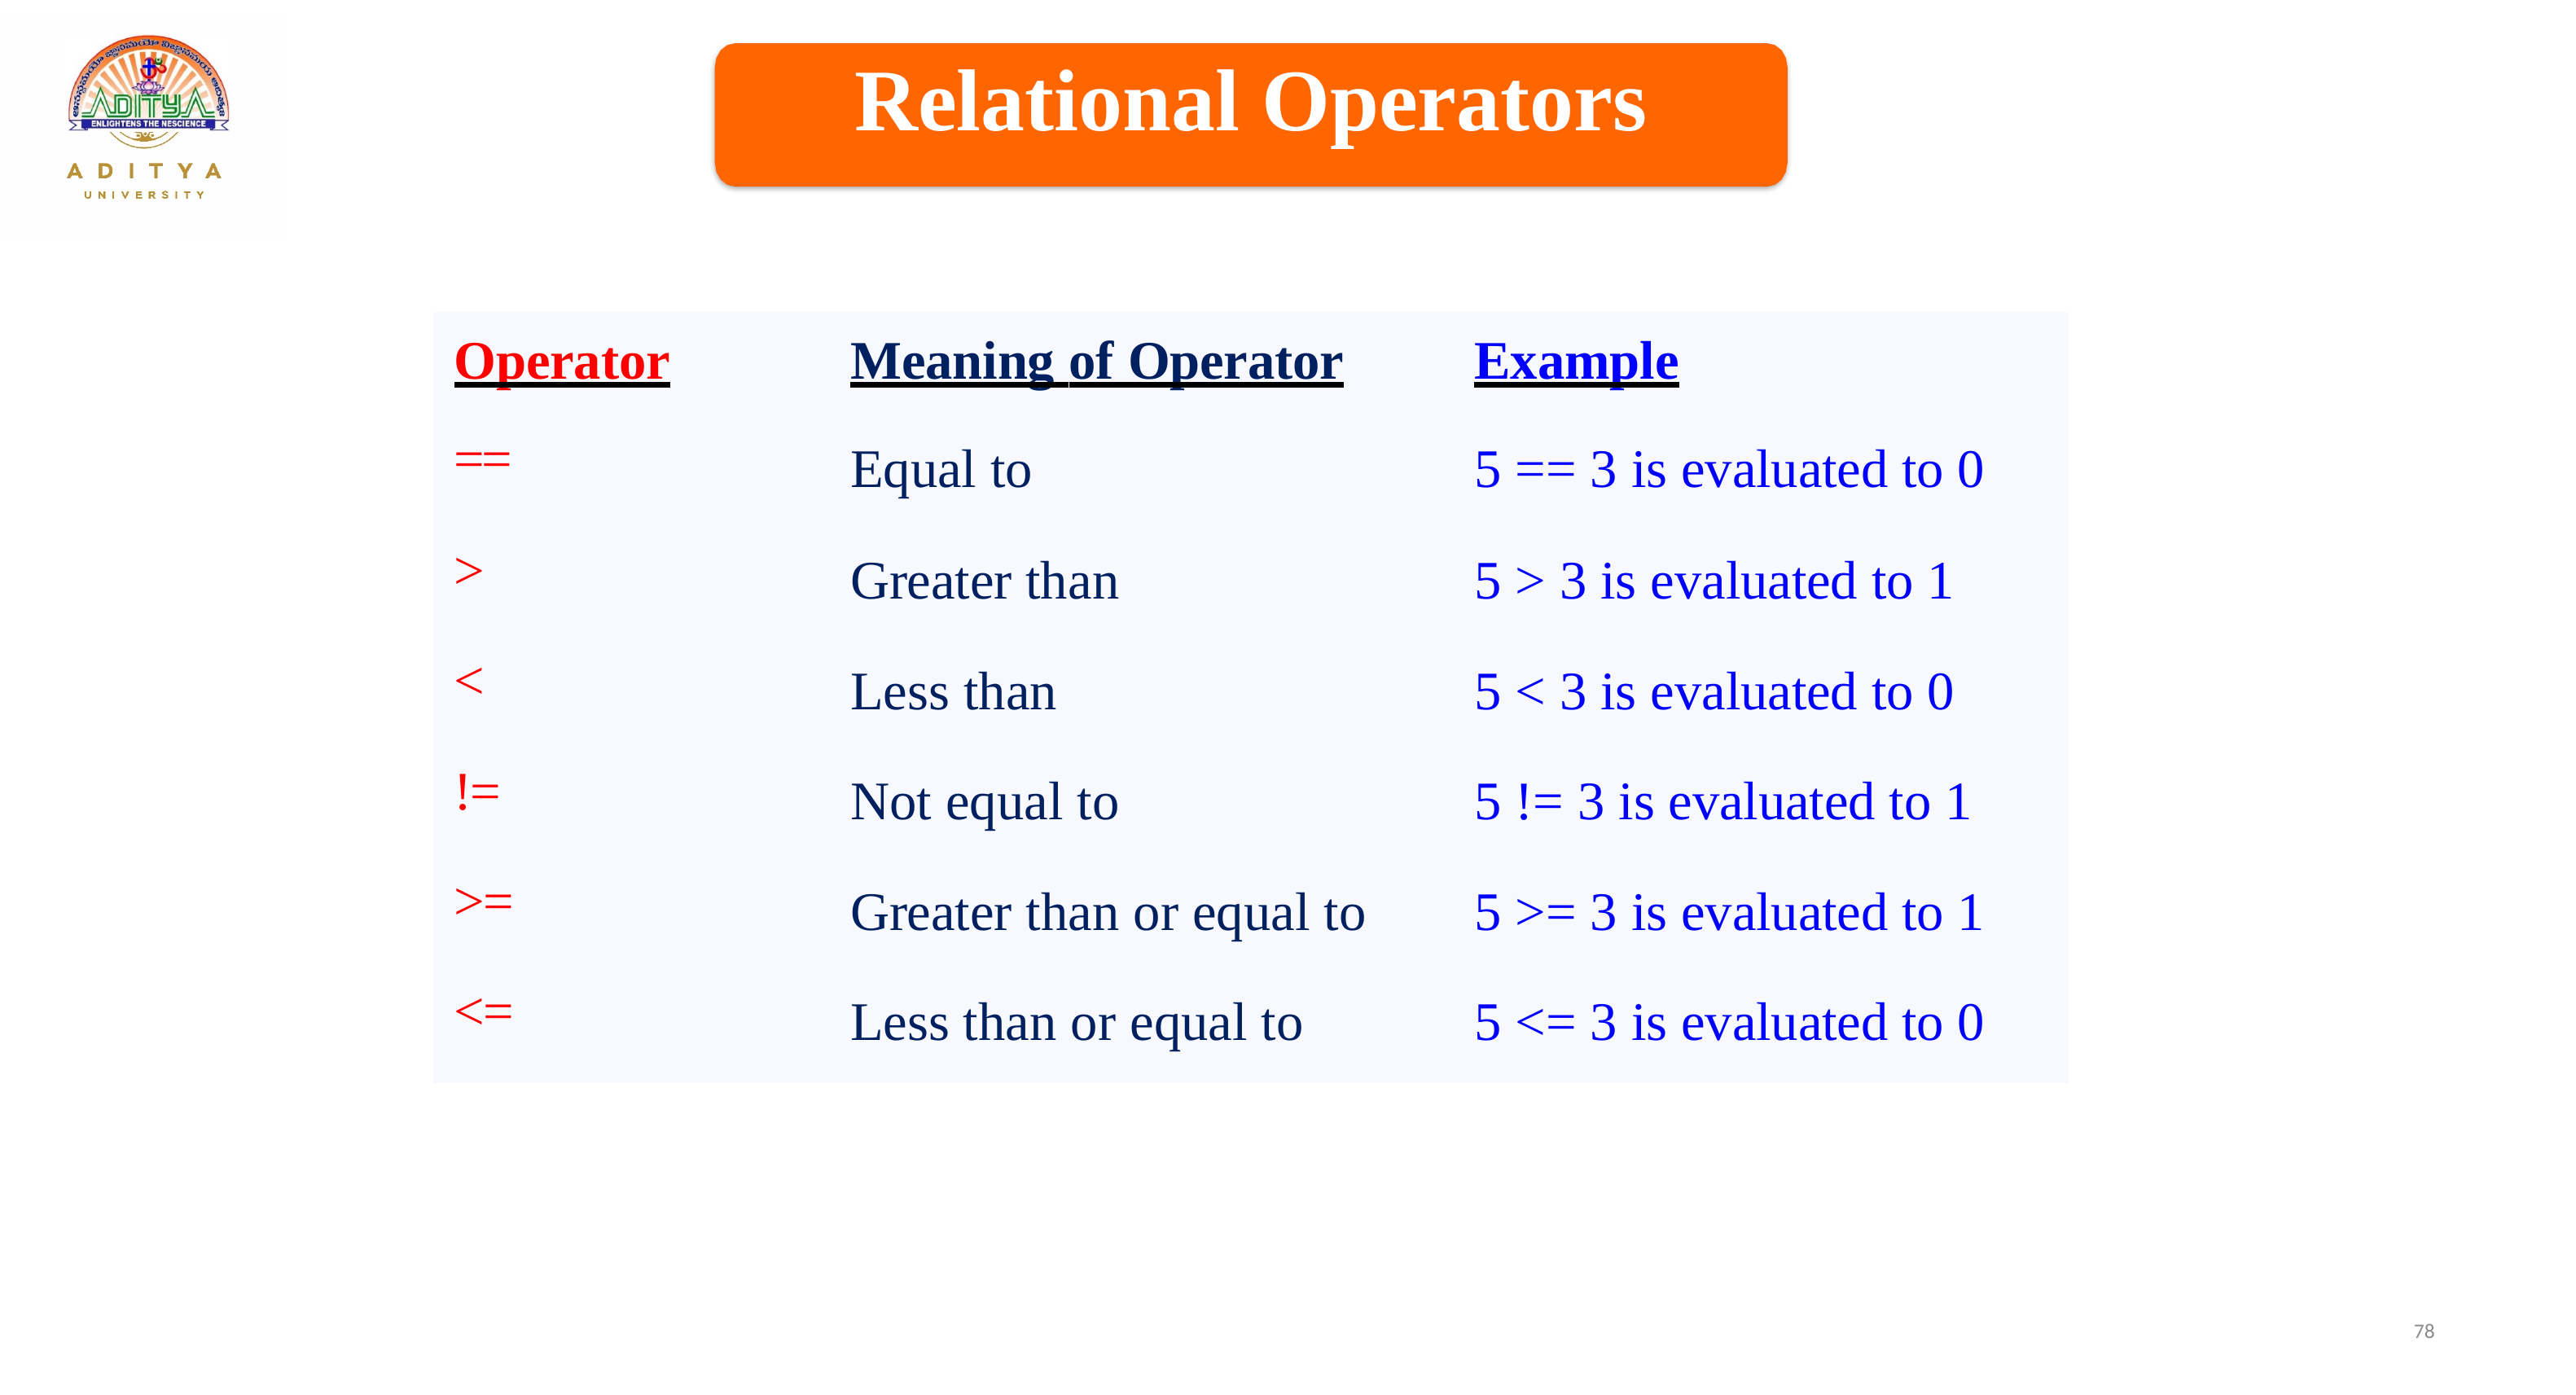

Relational Operators

| Operator | Meaning of Operator | Example |
| --- | --- | --- |
| == | Equal to | 5 == 3 is evaluated to 0 |
| > | Greater than | 5 > 3 is evaluated to 1 |
| < | Less than | 5 < 3 is evaluated to 0 |
| != | Not equal to | 5 != 3 is evaluated to 1 |
| >= | Greater than or equal to | 5 >= 3 is evaluated to 1 |
| <= | Less than or equal to | 5 <= 3 is evaluated to 0 |
78